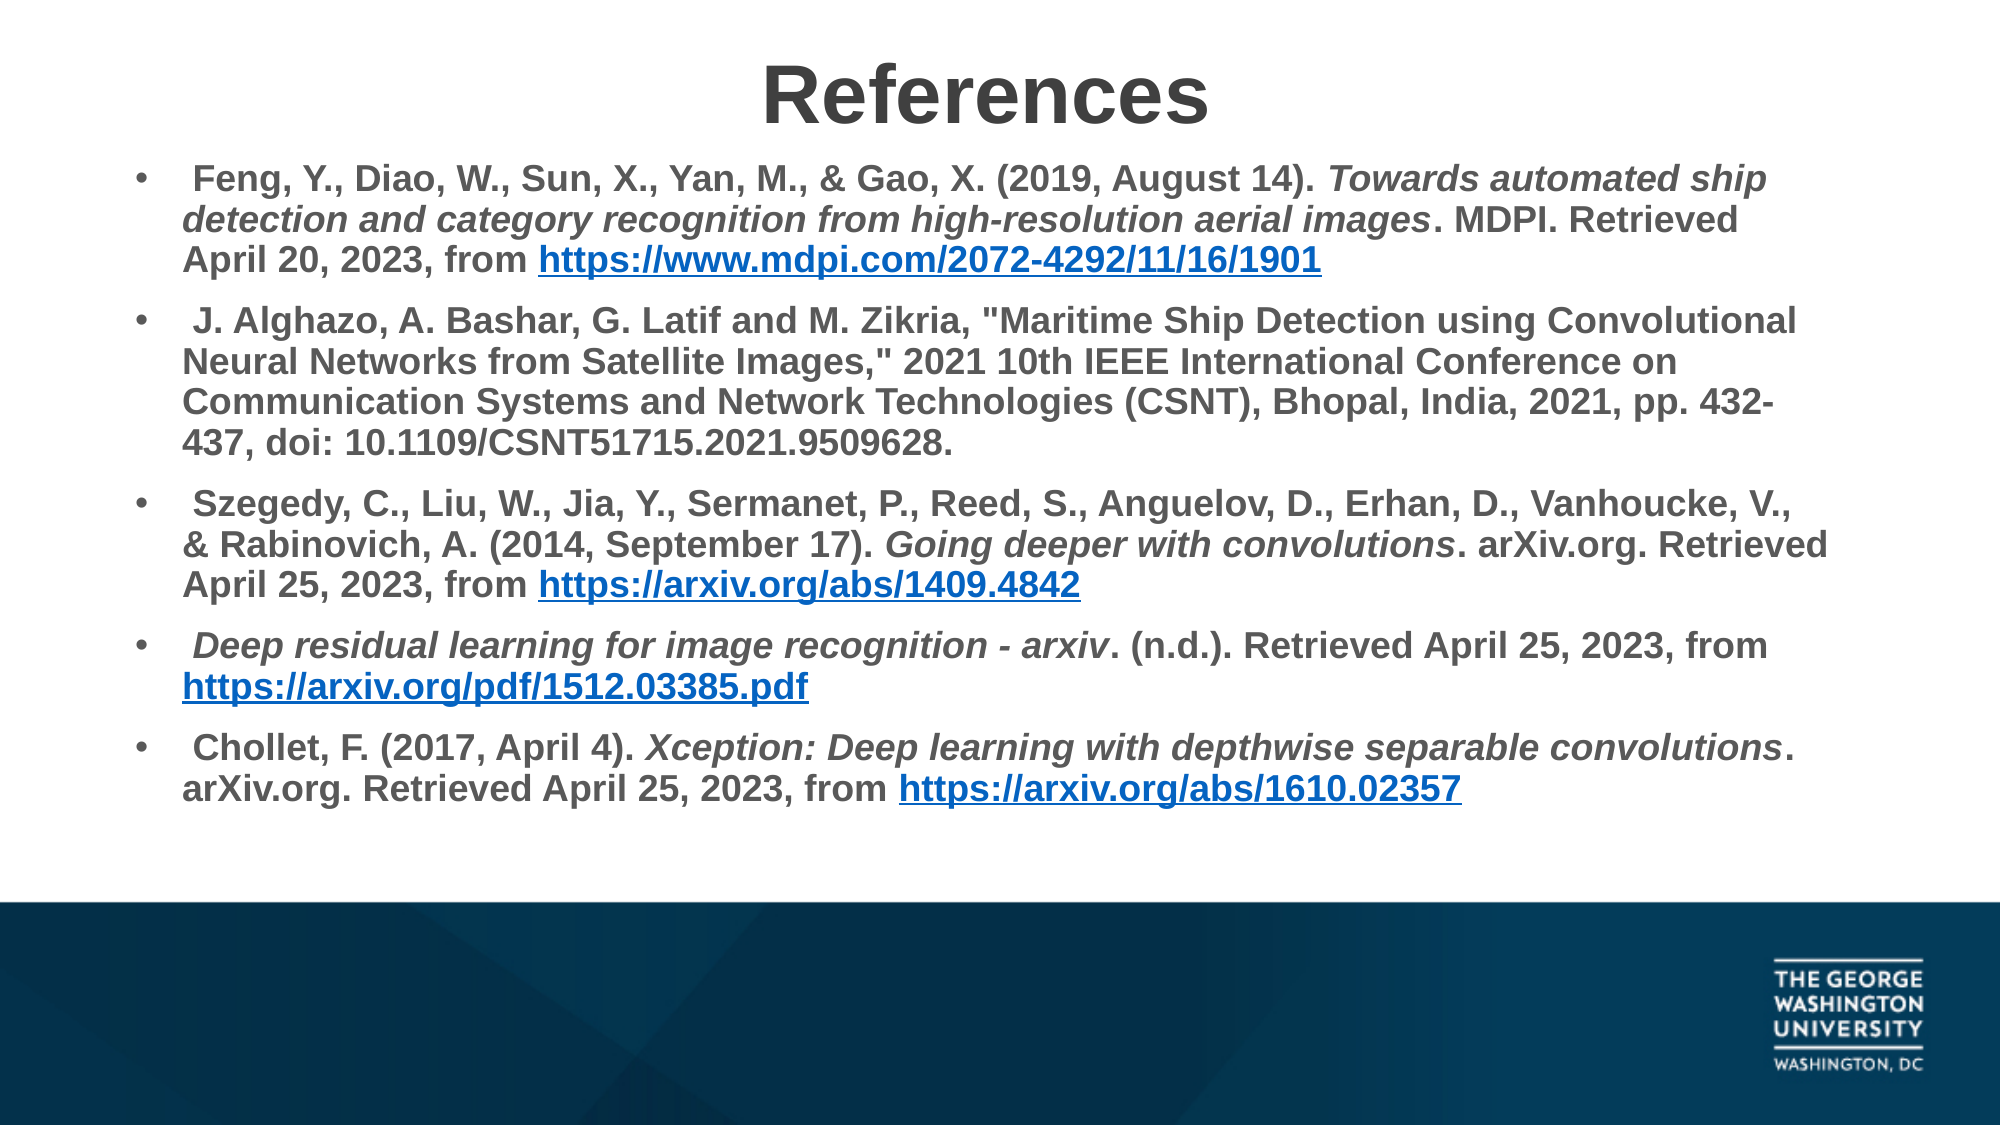

# References
 Feng, Y., Diao, W., Sun, X., Yan, M., & Gao, X. (2019, August 14). Towards automated ship detection and category recognition from high-resolution aerial images. MDPI. Retrieved April 20, 2023, from https://www.mdpi.com/2072-4292/11/16/1901
 J. Alghazo, A. Bashar, G. Latif and M. Zikria, "Maritime Ship Detection using Convolutional Neural Networks from Satellite Images," 2021 10th IEEE International Conference on Communication Systems and Network Technologies (CSNT), Bhopal, India, 2021, pp. 432-437, doi: 10.1109/CSNT51715.2021.9509628.
 Szegedy, C., Liu, W., Jia, Y., Sermanet, P., Reed, S., Anguelov, D., Erhan, D., Vanhoucke, V., & Rabinovich, A. (2014, September 17). Going deeper with convolutions. arXiv.org. Retrieved April 25, 2023, from https://arxiv.org/abs/1409.4842
 Deep residual learning for image recognition - arxiv. (n.d.). Retrieved April 25, 2023, from https://arxiv.org/pdf/1512.03385.pdf
 Chollet, F. (2017, April 4). Xception: Deep learning with depthwise separable convolutions. arXiv.org. Retrieved April 25, 2023, from https://arxiv.org/abs/1610.02357